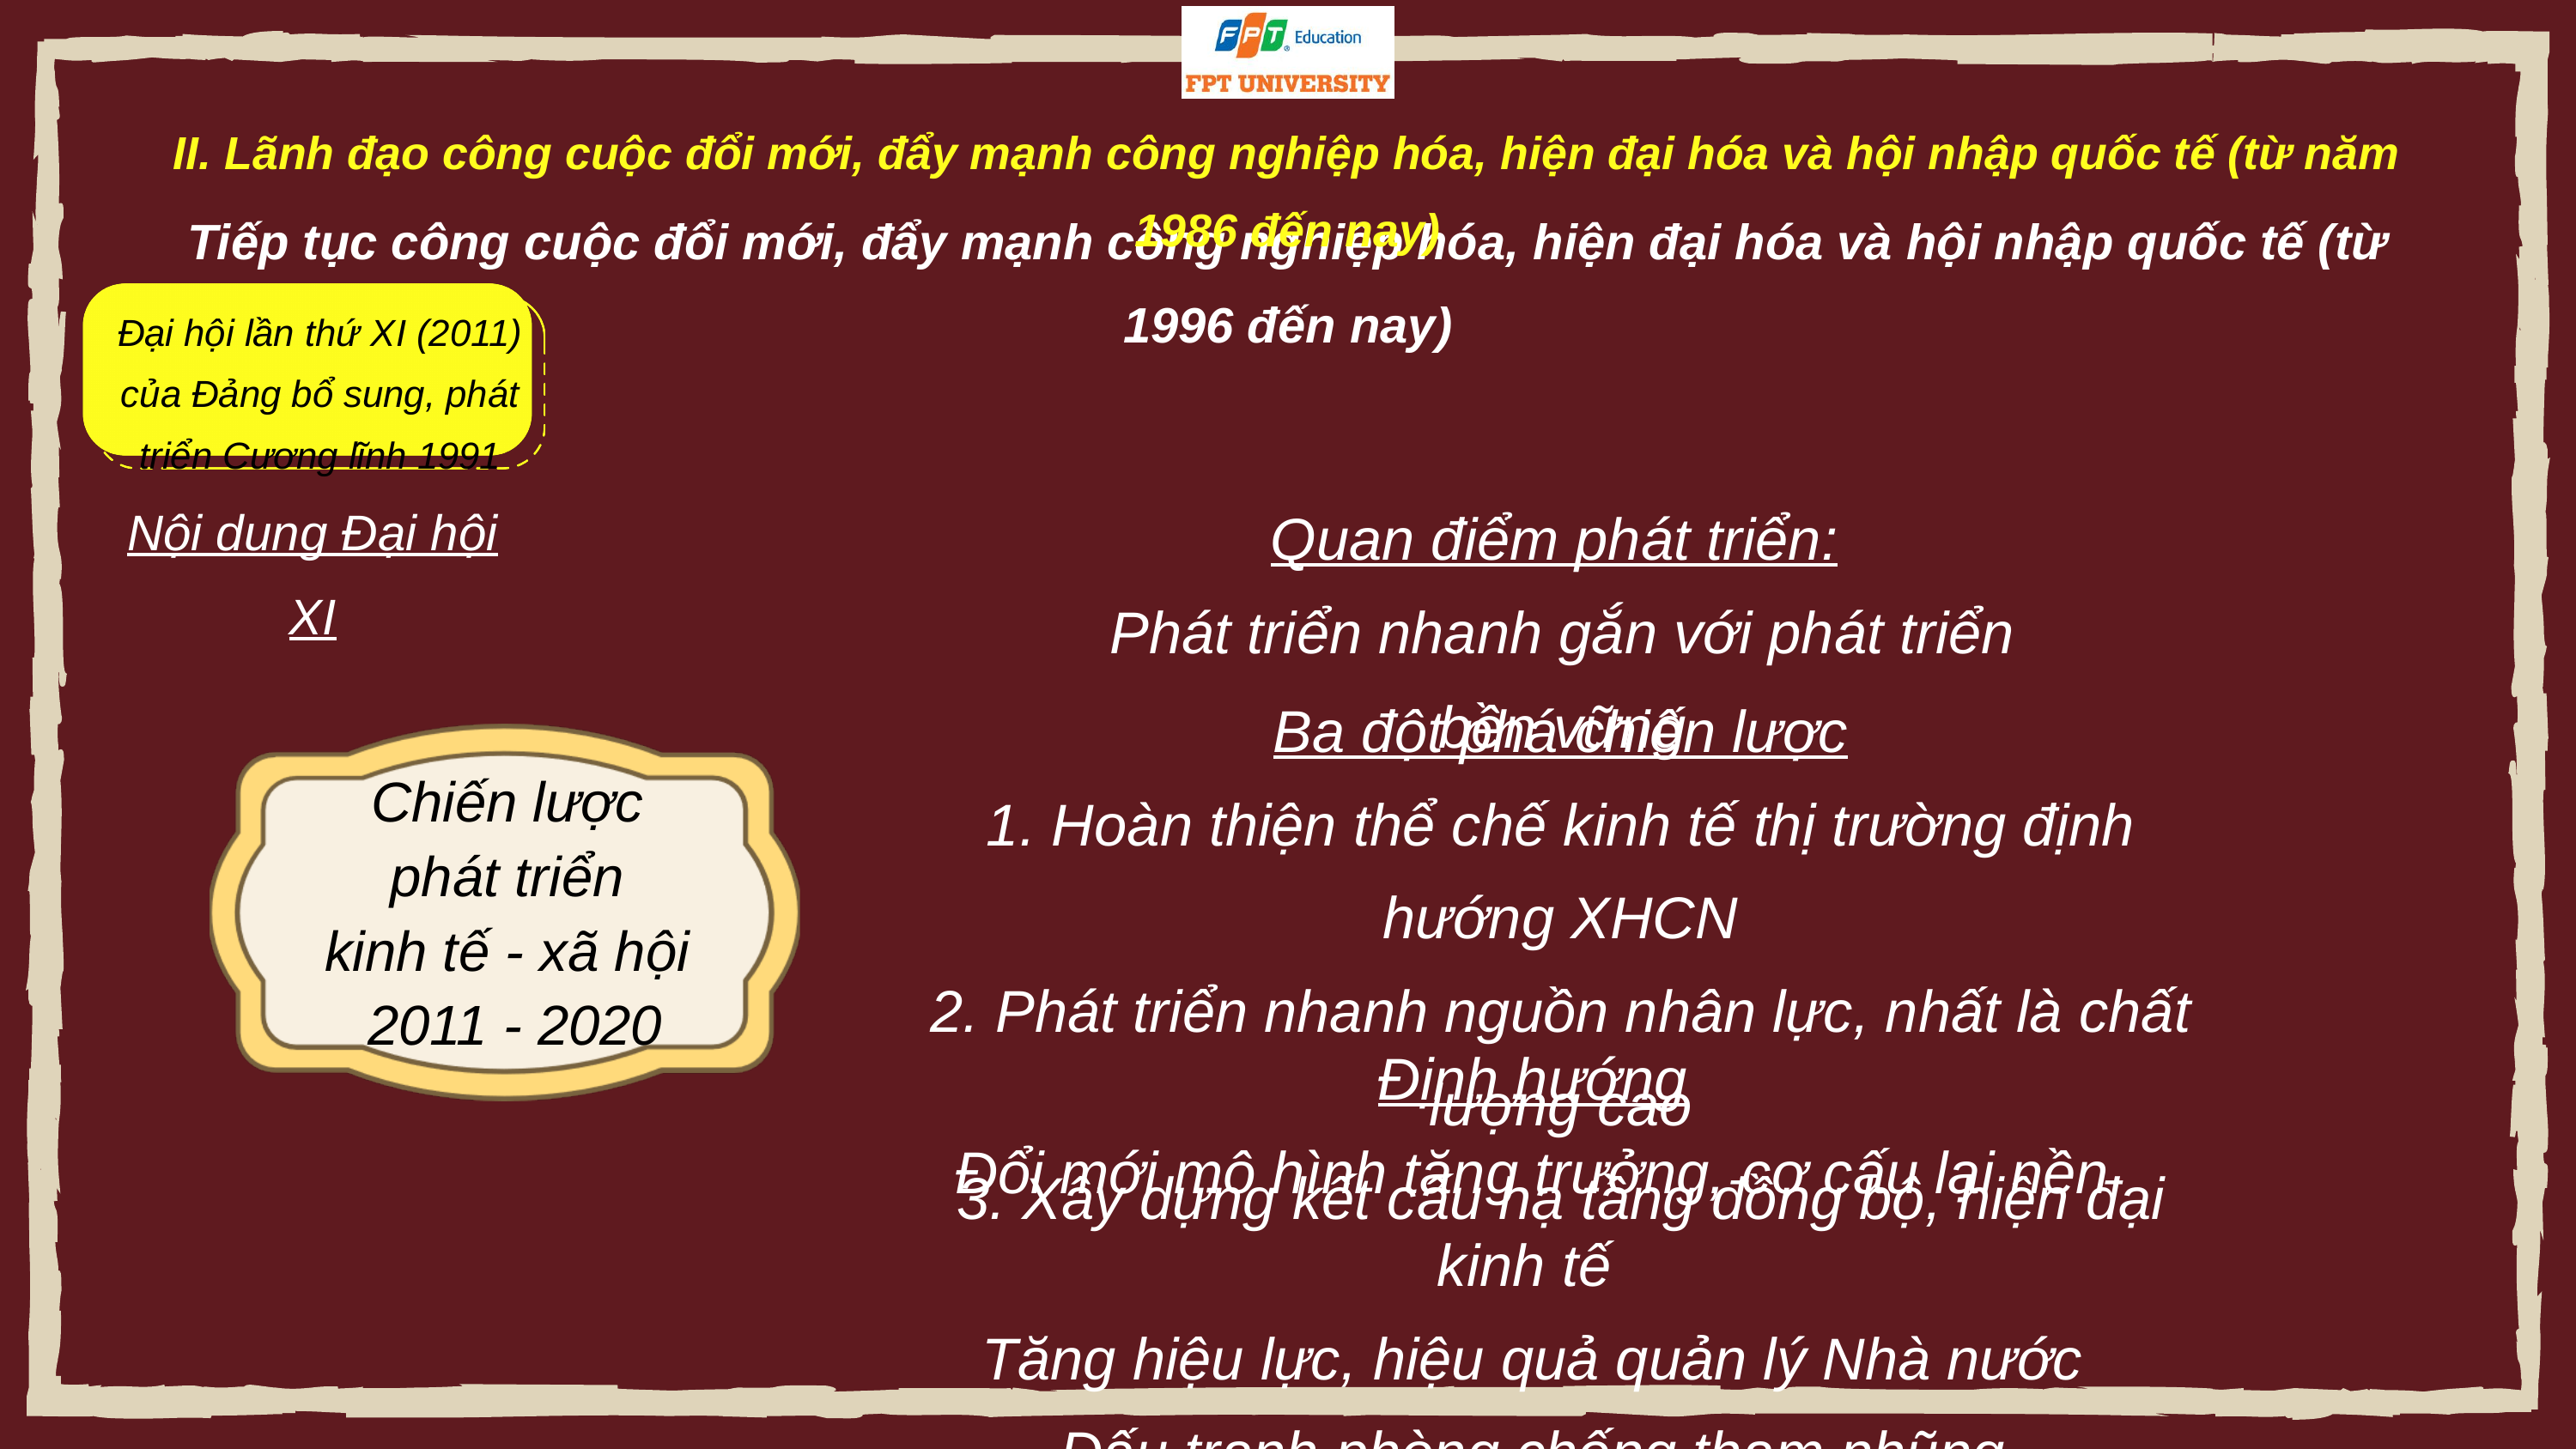

II. Lãnh đạo công cuộc đổi mới, đẩy mạnh công nghiệp hóa, hiện đại hóa và hội nhập quốc tế (từ năm 1986 đến nay)
Tiếp tục công cuộc đổi mới, đẩy mạnh công nghiệp hóa, hiện đại hóa và hội nhập quốc tế (từ 1996 đến nay)

Đại hội lần thứ XI (2011)
của Đảng bổ sung, phát triển Cương lĩnh 1991
Nội dung Đại hội XI
Quan điểm phát triển:
Phát triển nhanh gắn với phát triển bền vững
Ba đột phá chiến lược
1. Hoàn thiện thể chế kinh tế thị trường định hướng XHCN
2. Phát triển nhanh nguồn nhân lực, nhất là chất lượng cao
3. Xây dựng kết cấu hạ tầng đồng bộ, hiện đại

Chiến lược
phát triển
kinh tế - xã hội
2011 - 2020
Định hướng
Đổi mới mô hình tăng trưởng, cơ cấu lại nền kinh tế
Tăng hiệu lực, hiệu quả quản lý Nhà nước
Đấu tranh phòng chống tham nhũng